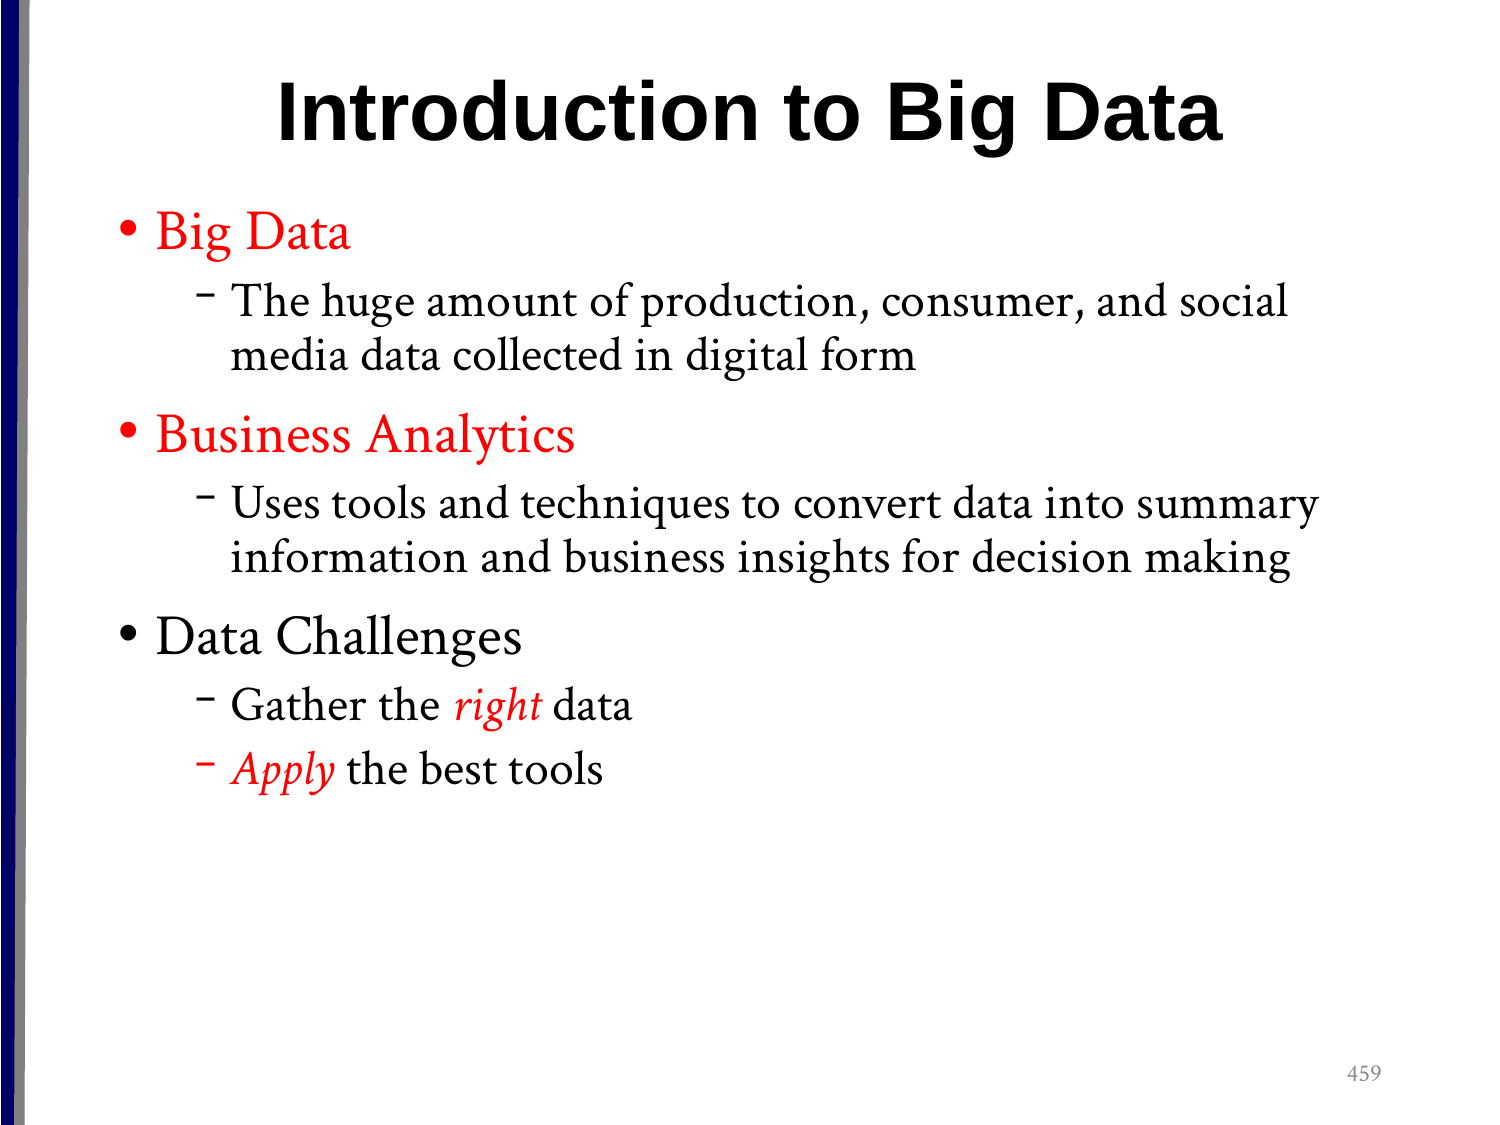

# Introduction to Big Data
Big Data
The huge amount of production, consumer, and social media data collected in digital form
Business Analytics
Uses tools and techniques to convert data into summary information and business insights for decision making
Data Challenges
Gather the right data
Apply the best tools

459